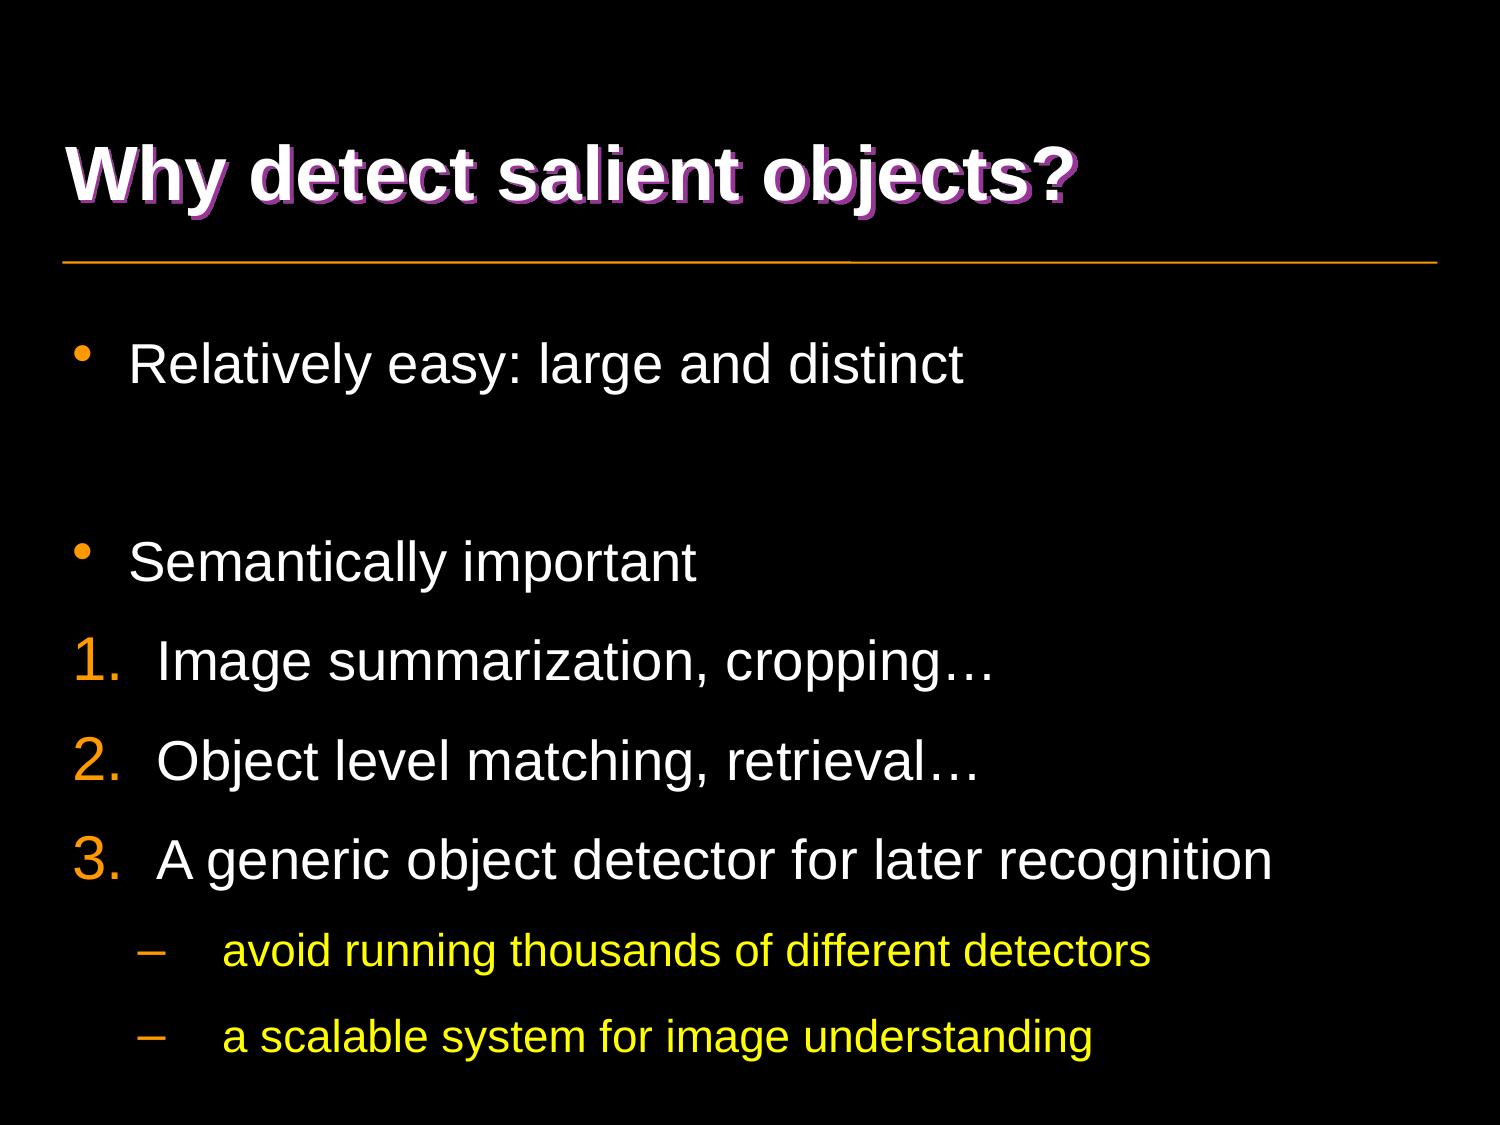

# Why detect salient objects?
Relatively easy: large and distinct

Semantically important
Image summarization, cropping…
Object level matching, retrieval…
A generic object detector for later recognition
avoid running thousands of different detectors
a scalable system for image understanding